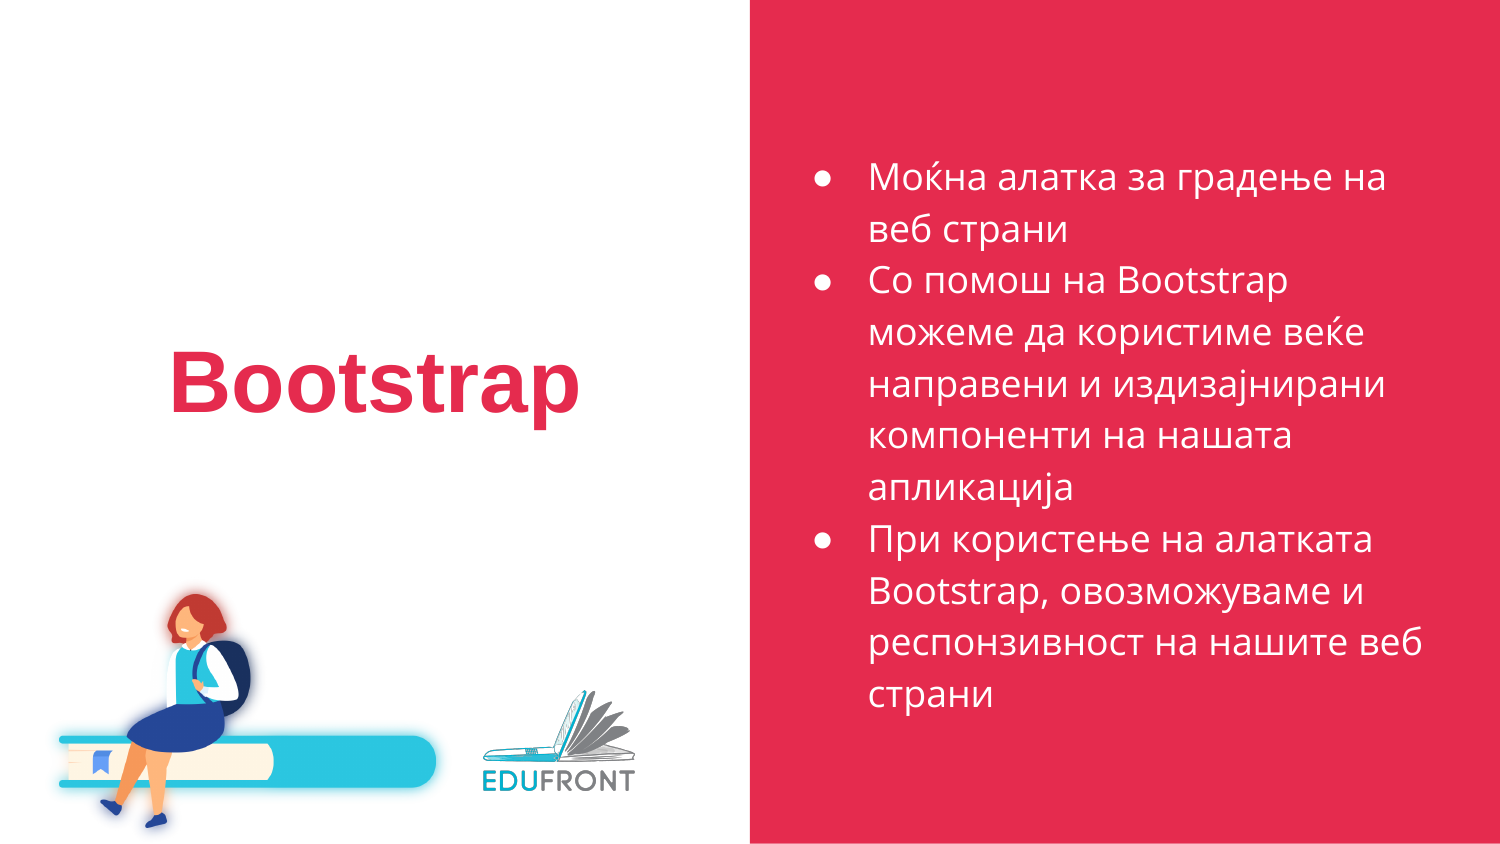

Моќна алатка за градење на веб страни
Со помош на Bootstrap можеме да користиме веќе направени и издизајнирани компоненти на нашата апликација
При користење на алатката Bootstrap, oвозможуваме и респонзивност на нашите веб страни
Bootstrap